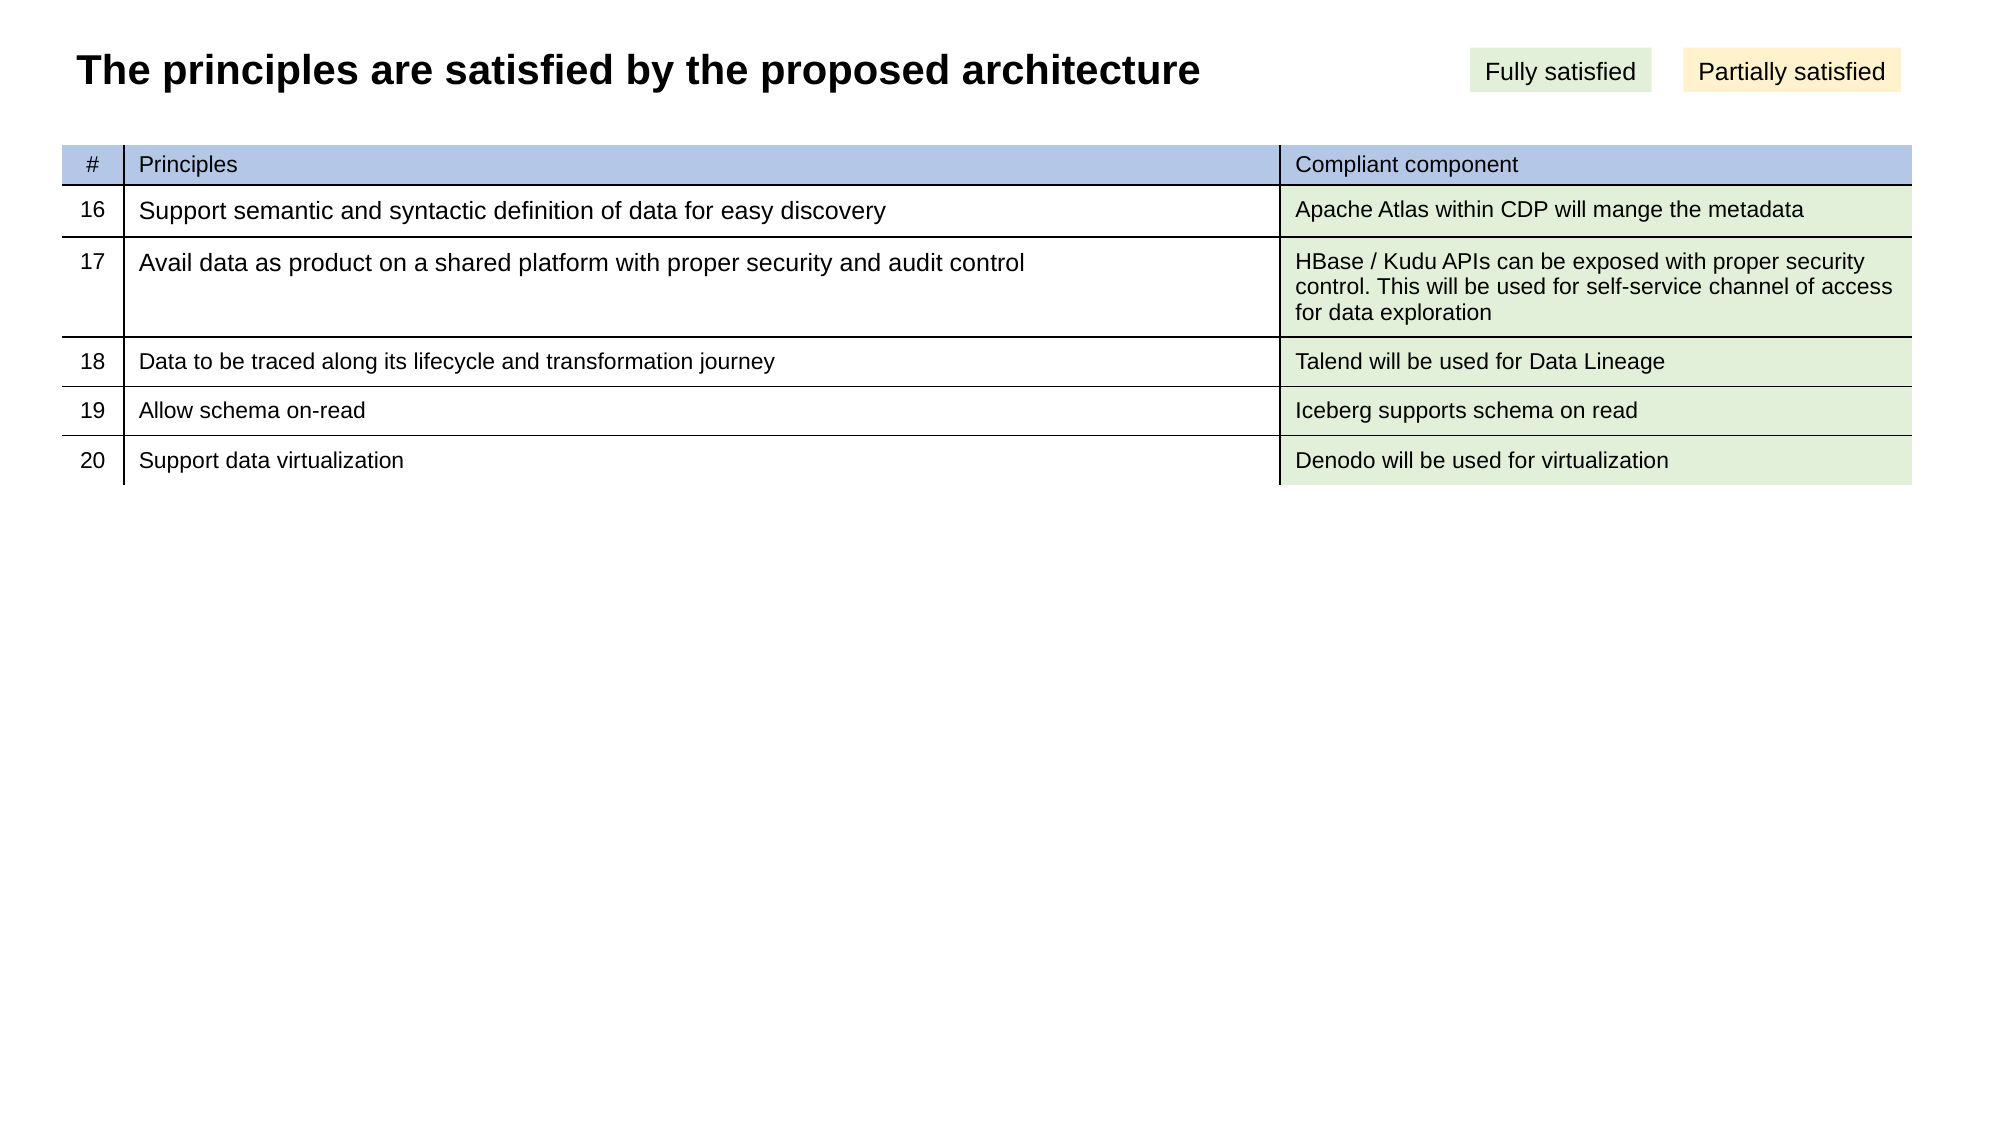

The principles are satisfied by the proposed architecture
Fully satisfied
Partially satisfied
| # | Principles | Compliant component |
| --- | --- | --- |
| 16 | Support semantic and syntactic definition of data for easy discovery | Apache Atlas within CDP will mange the metadata |
| 17 | Avail data as product on a shared platform with proper security and audit control | HBase / Kudu APIs can be exposed with proper security control. This will be used for self-service channel of access for data exploration |
| 18 | Data to be traced along its lifecycle and transformation journey | Talend will be used for Data Lineage |
| 19 | Allow schema on-read | Iceberg supports schema on read |
| 20 | Support data virtualization | Denodo will be used for virtualization |